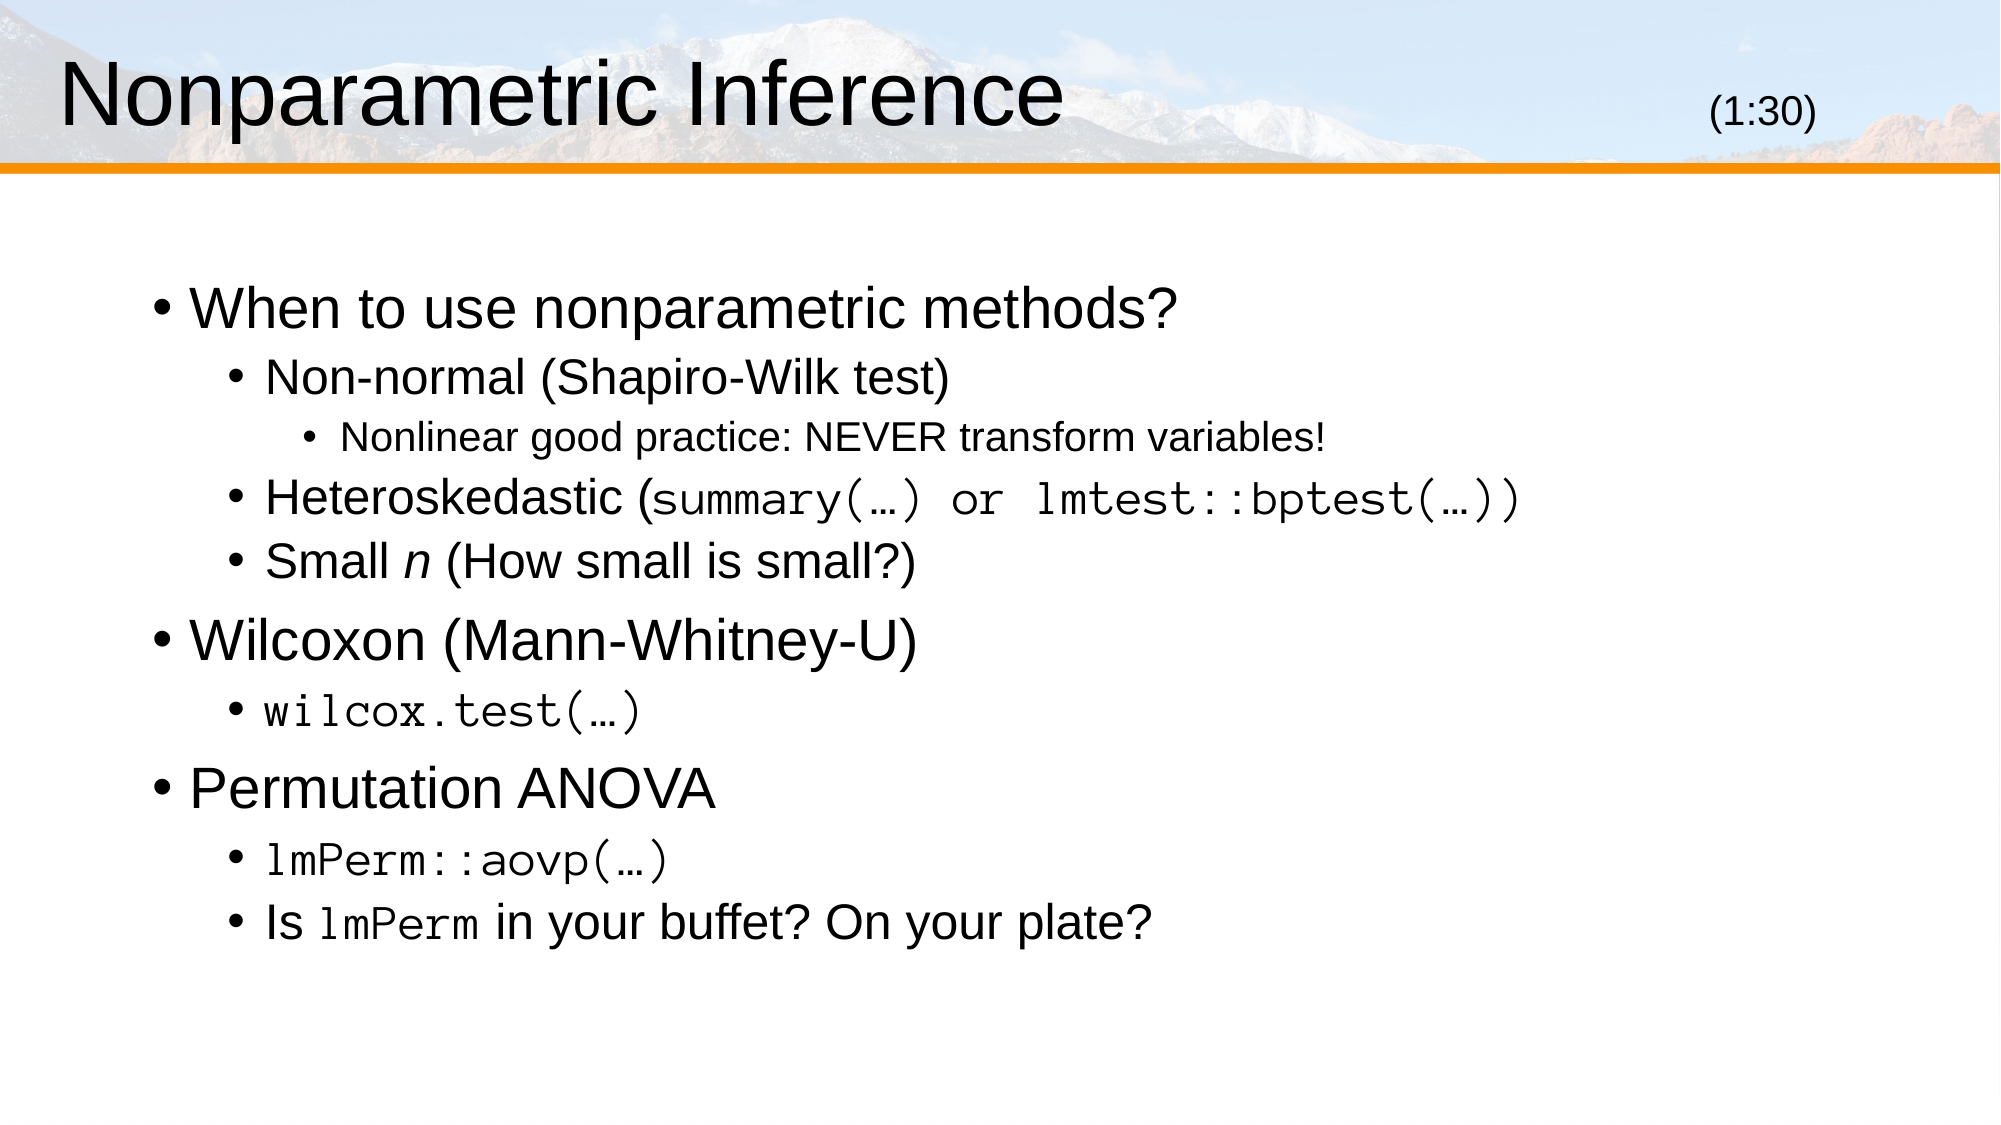

# Nonparametric Inference					(1:30)
When to use nonparametric methods?
Non-normal (Shapiro-Wilk test)
Nonlinear good practice: NEVER transform variables!
Heteroskedastic (summary(…) or lmtest::bptest(…))
Small n (How small is small?)
Wilcoxon (Mann-Whitney-U)
wilcox.test(…)
Permutation ANOVA
lmPerm::aovp(…)
Is lmPerm in your buffet? On your plate?